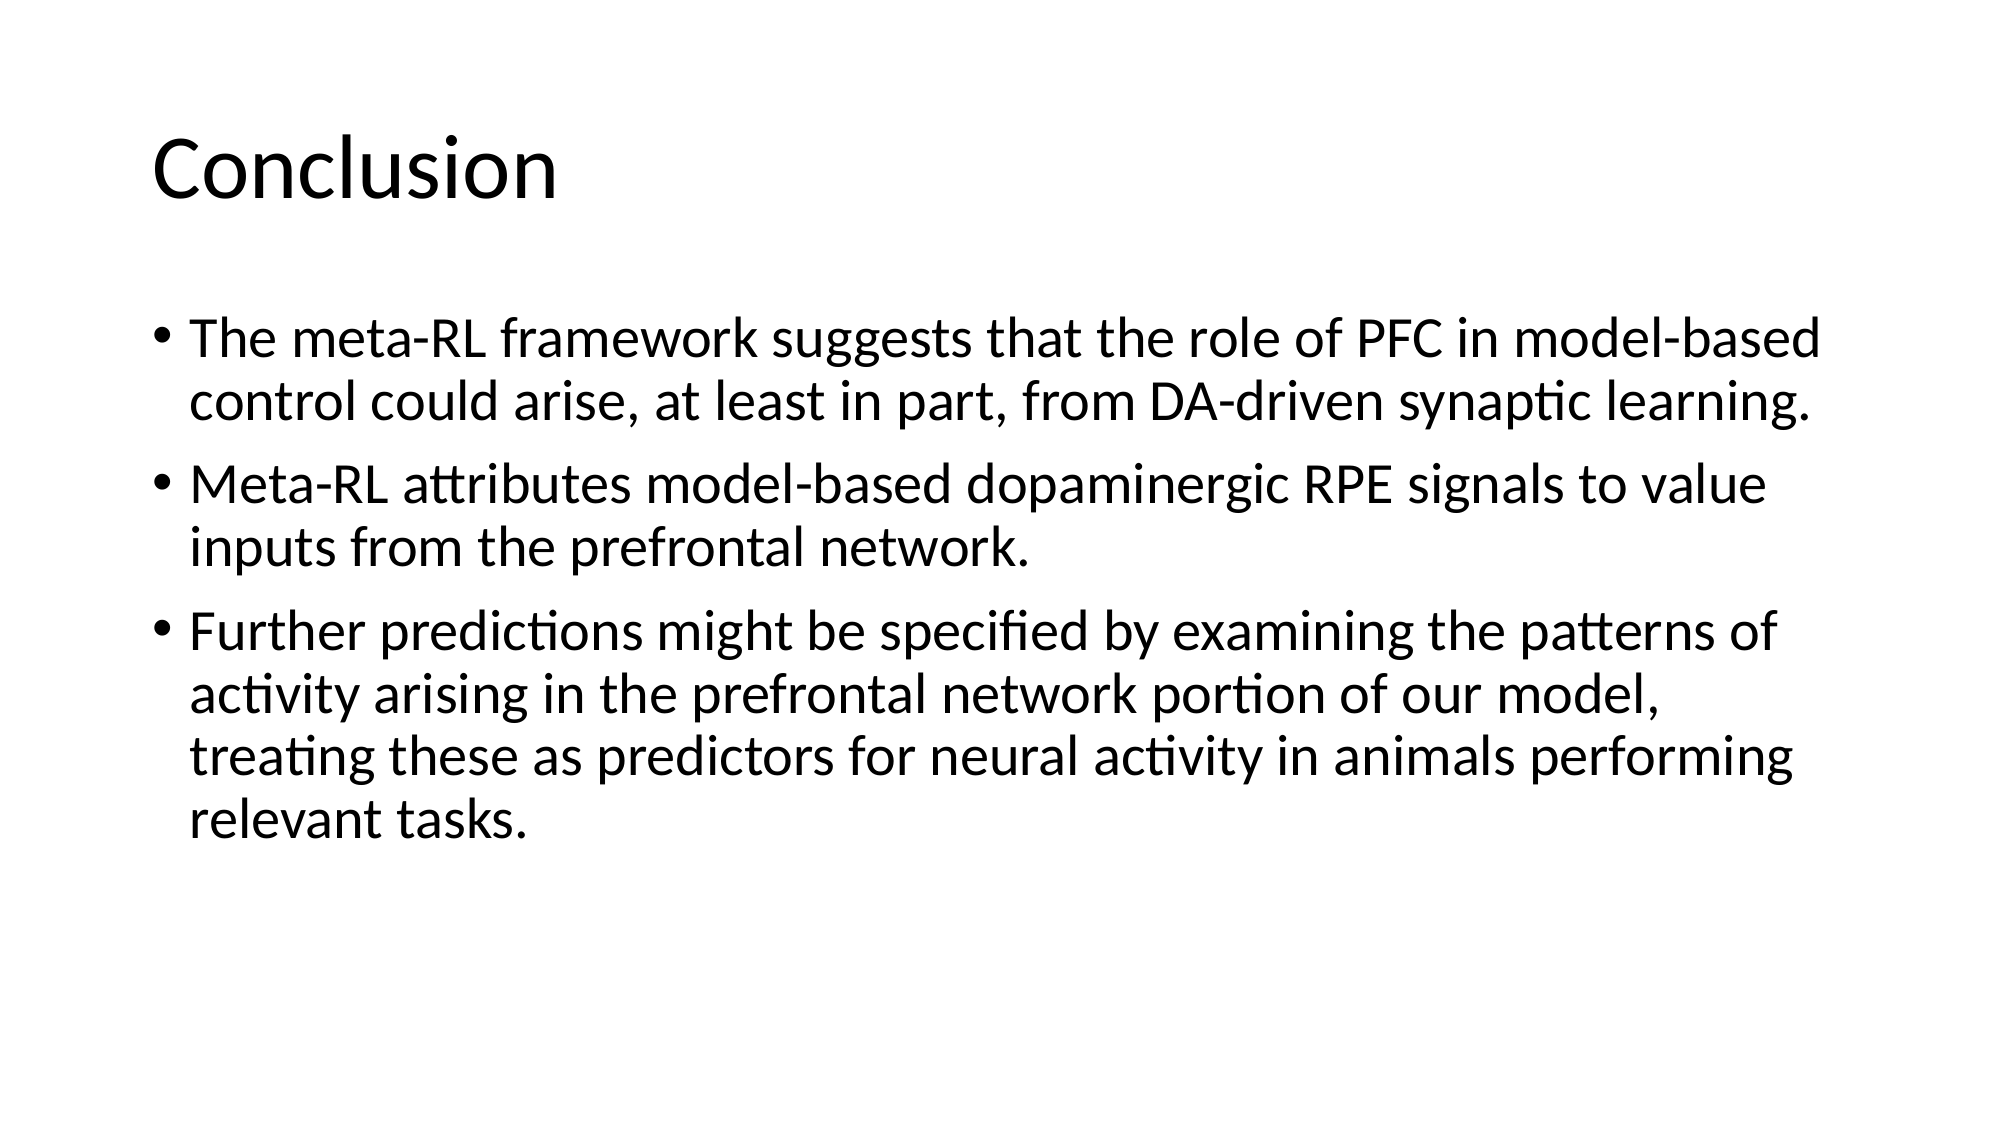

# Conclusion
The meta-RL framework suggests that the role of PFC in model-based control could arise, at least in part, from DA-driven synaptic learning.
Meta-RL attributes model-based dopaminergic RPE signals to value inputs from the prefrontal network.
Further predictions might be specified by examining the patterns of activity arising in the prefrontal network portion of our model, treating these as predictors for neural activity in animals performing relevant tasks.